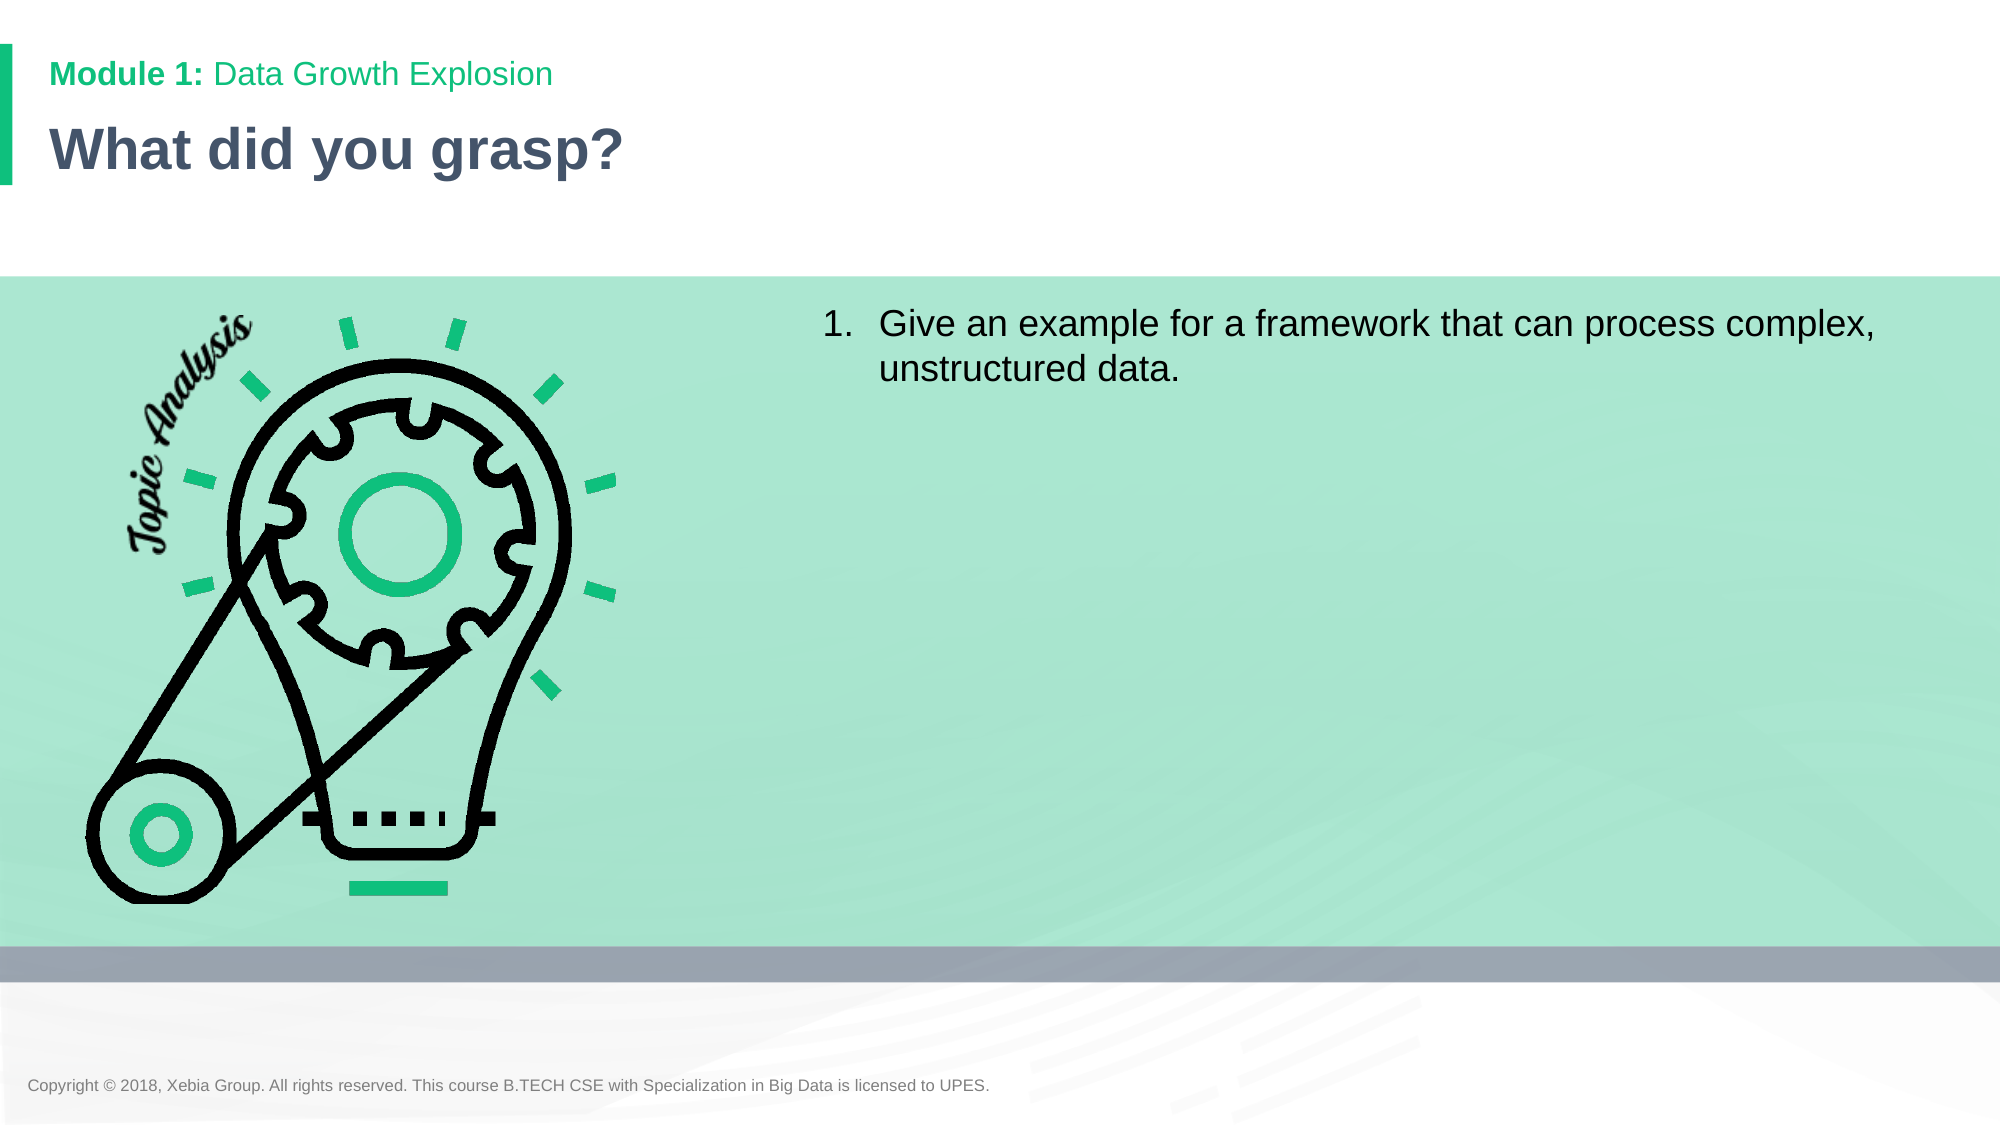

Module 1: Data Growth Explosion
# What did you grasp?
Give an example for a framework that can process complex, unstructured data.